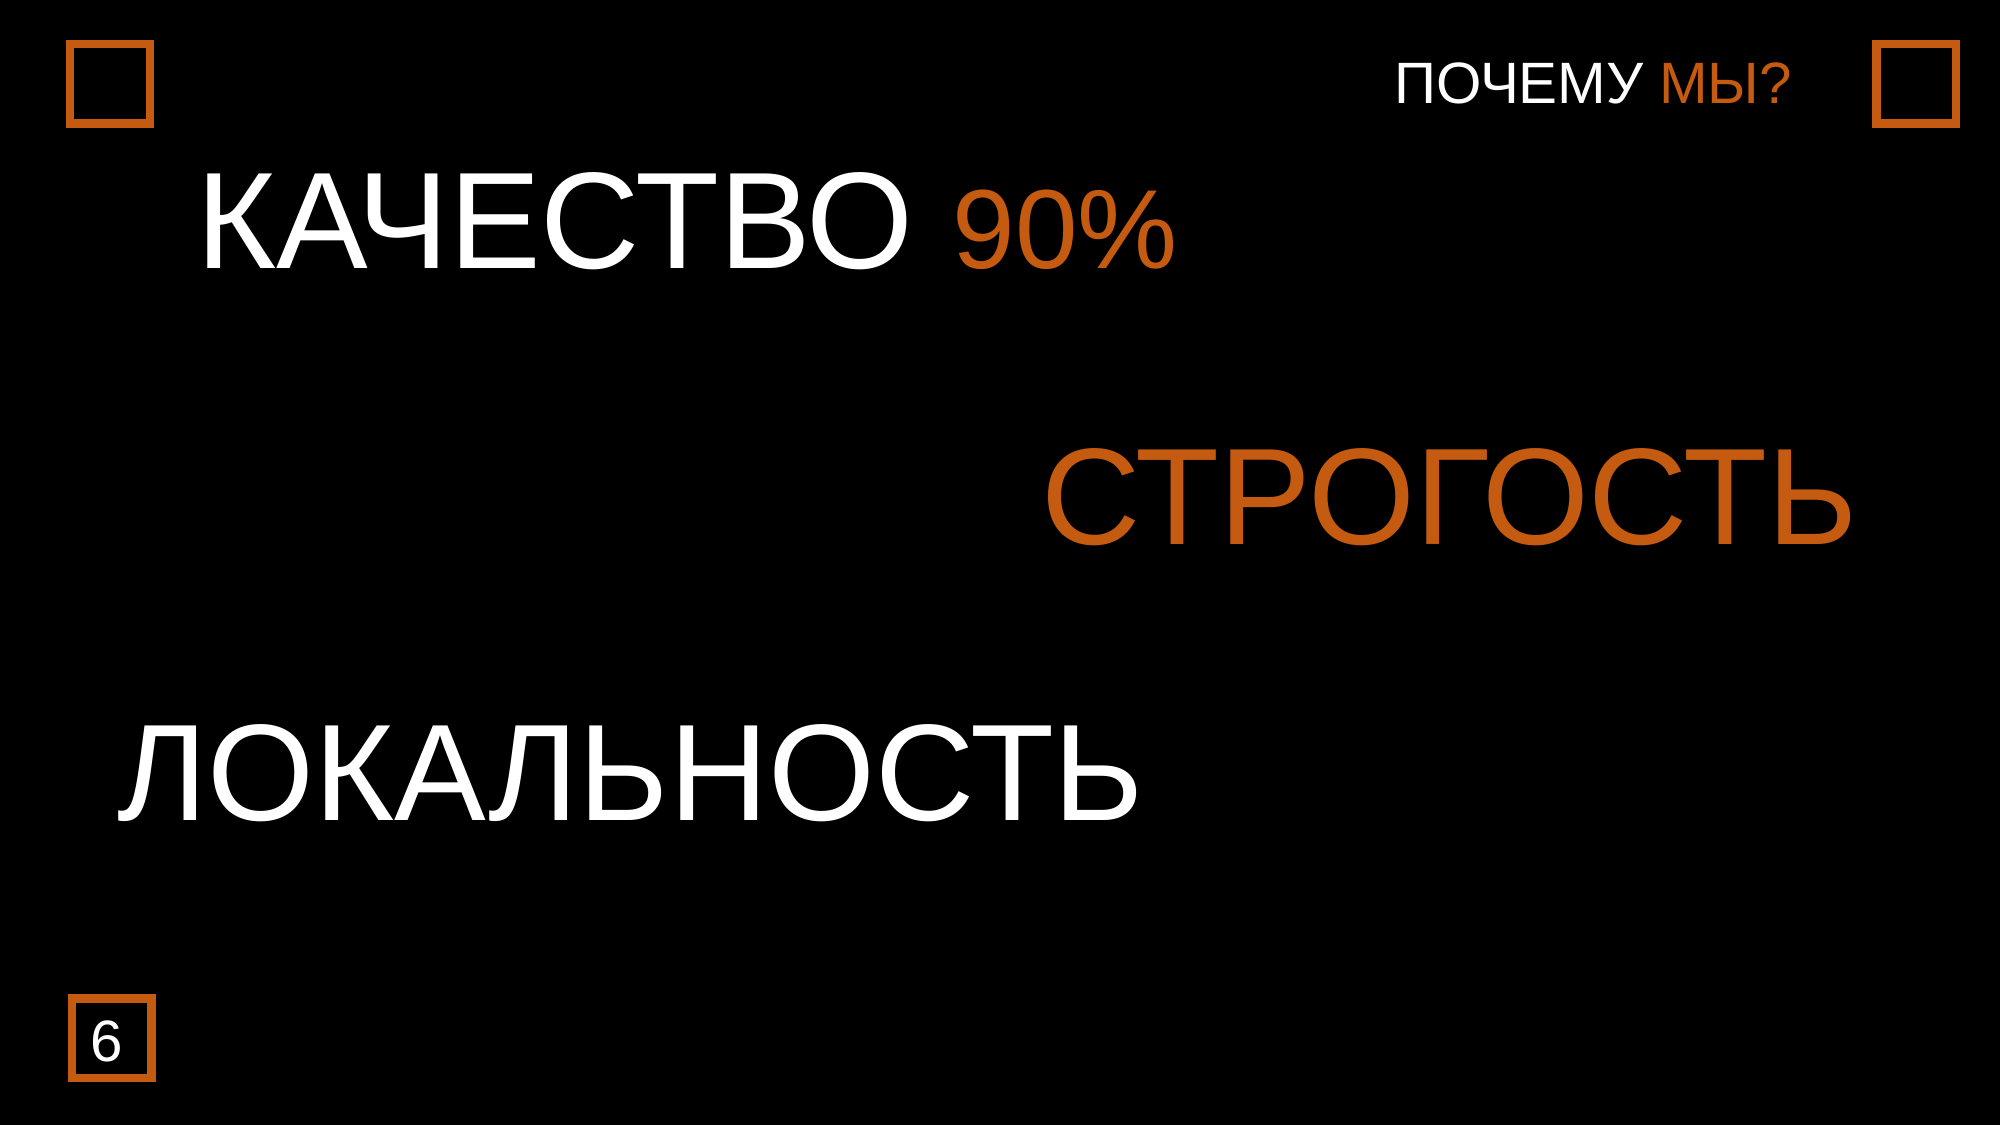

ПОЧЕМУ МЫ?

КАЧЕСТВО 90%
СТРОГОСТЬ
ЛОКАЛЬНОСТЬ
6